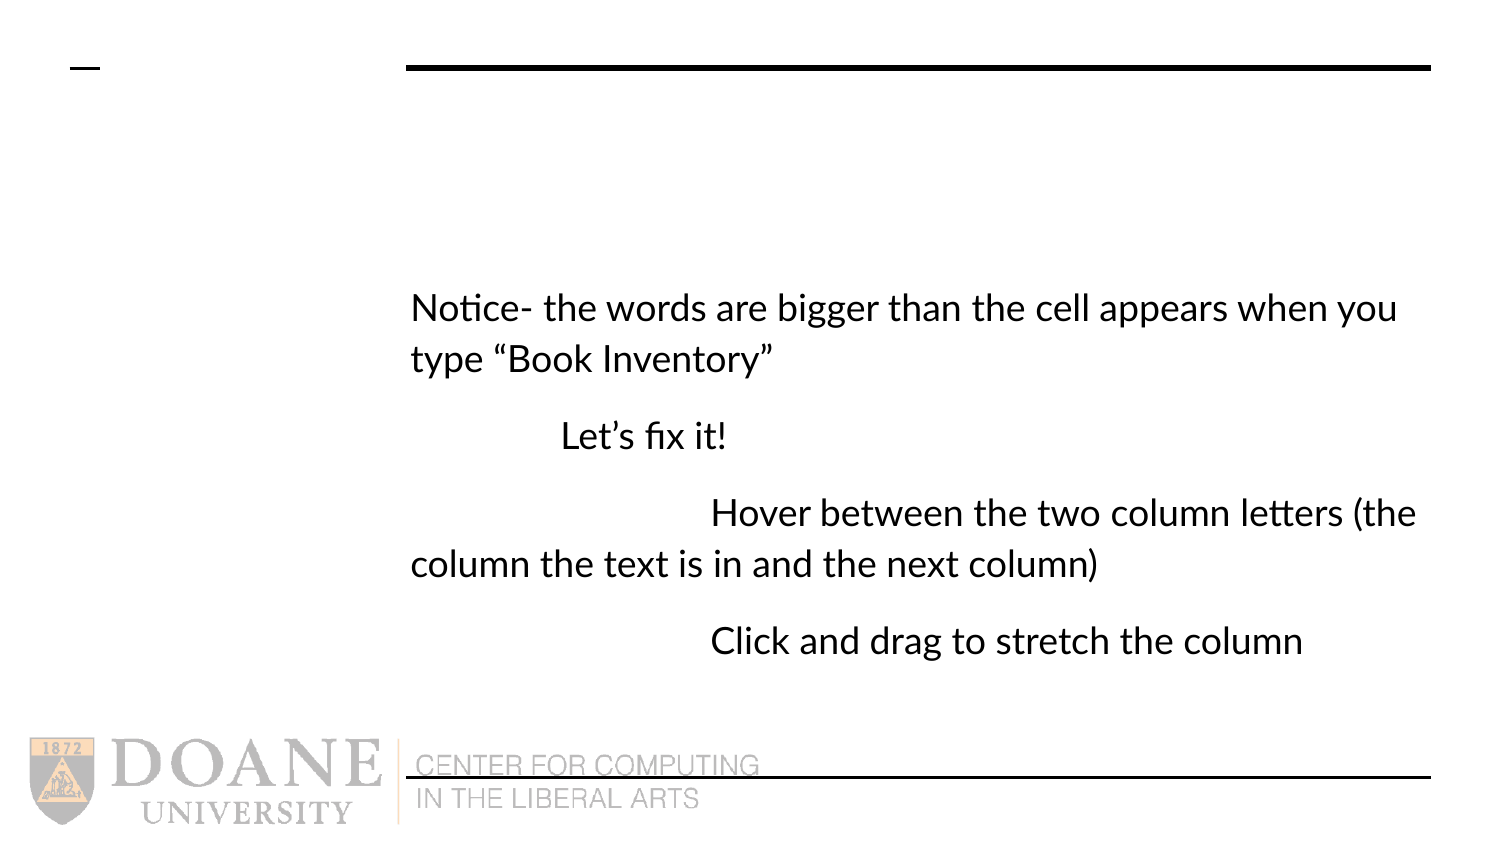

#
Notice- the words are bigger than the cell appears when you type “Book Inventory”
	Let’s fix it!
		Hover between the two column letters (the column the text is in and the next column)
		Click and drag to stretch the column